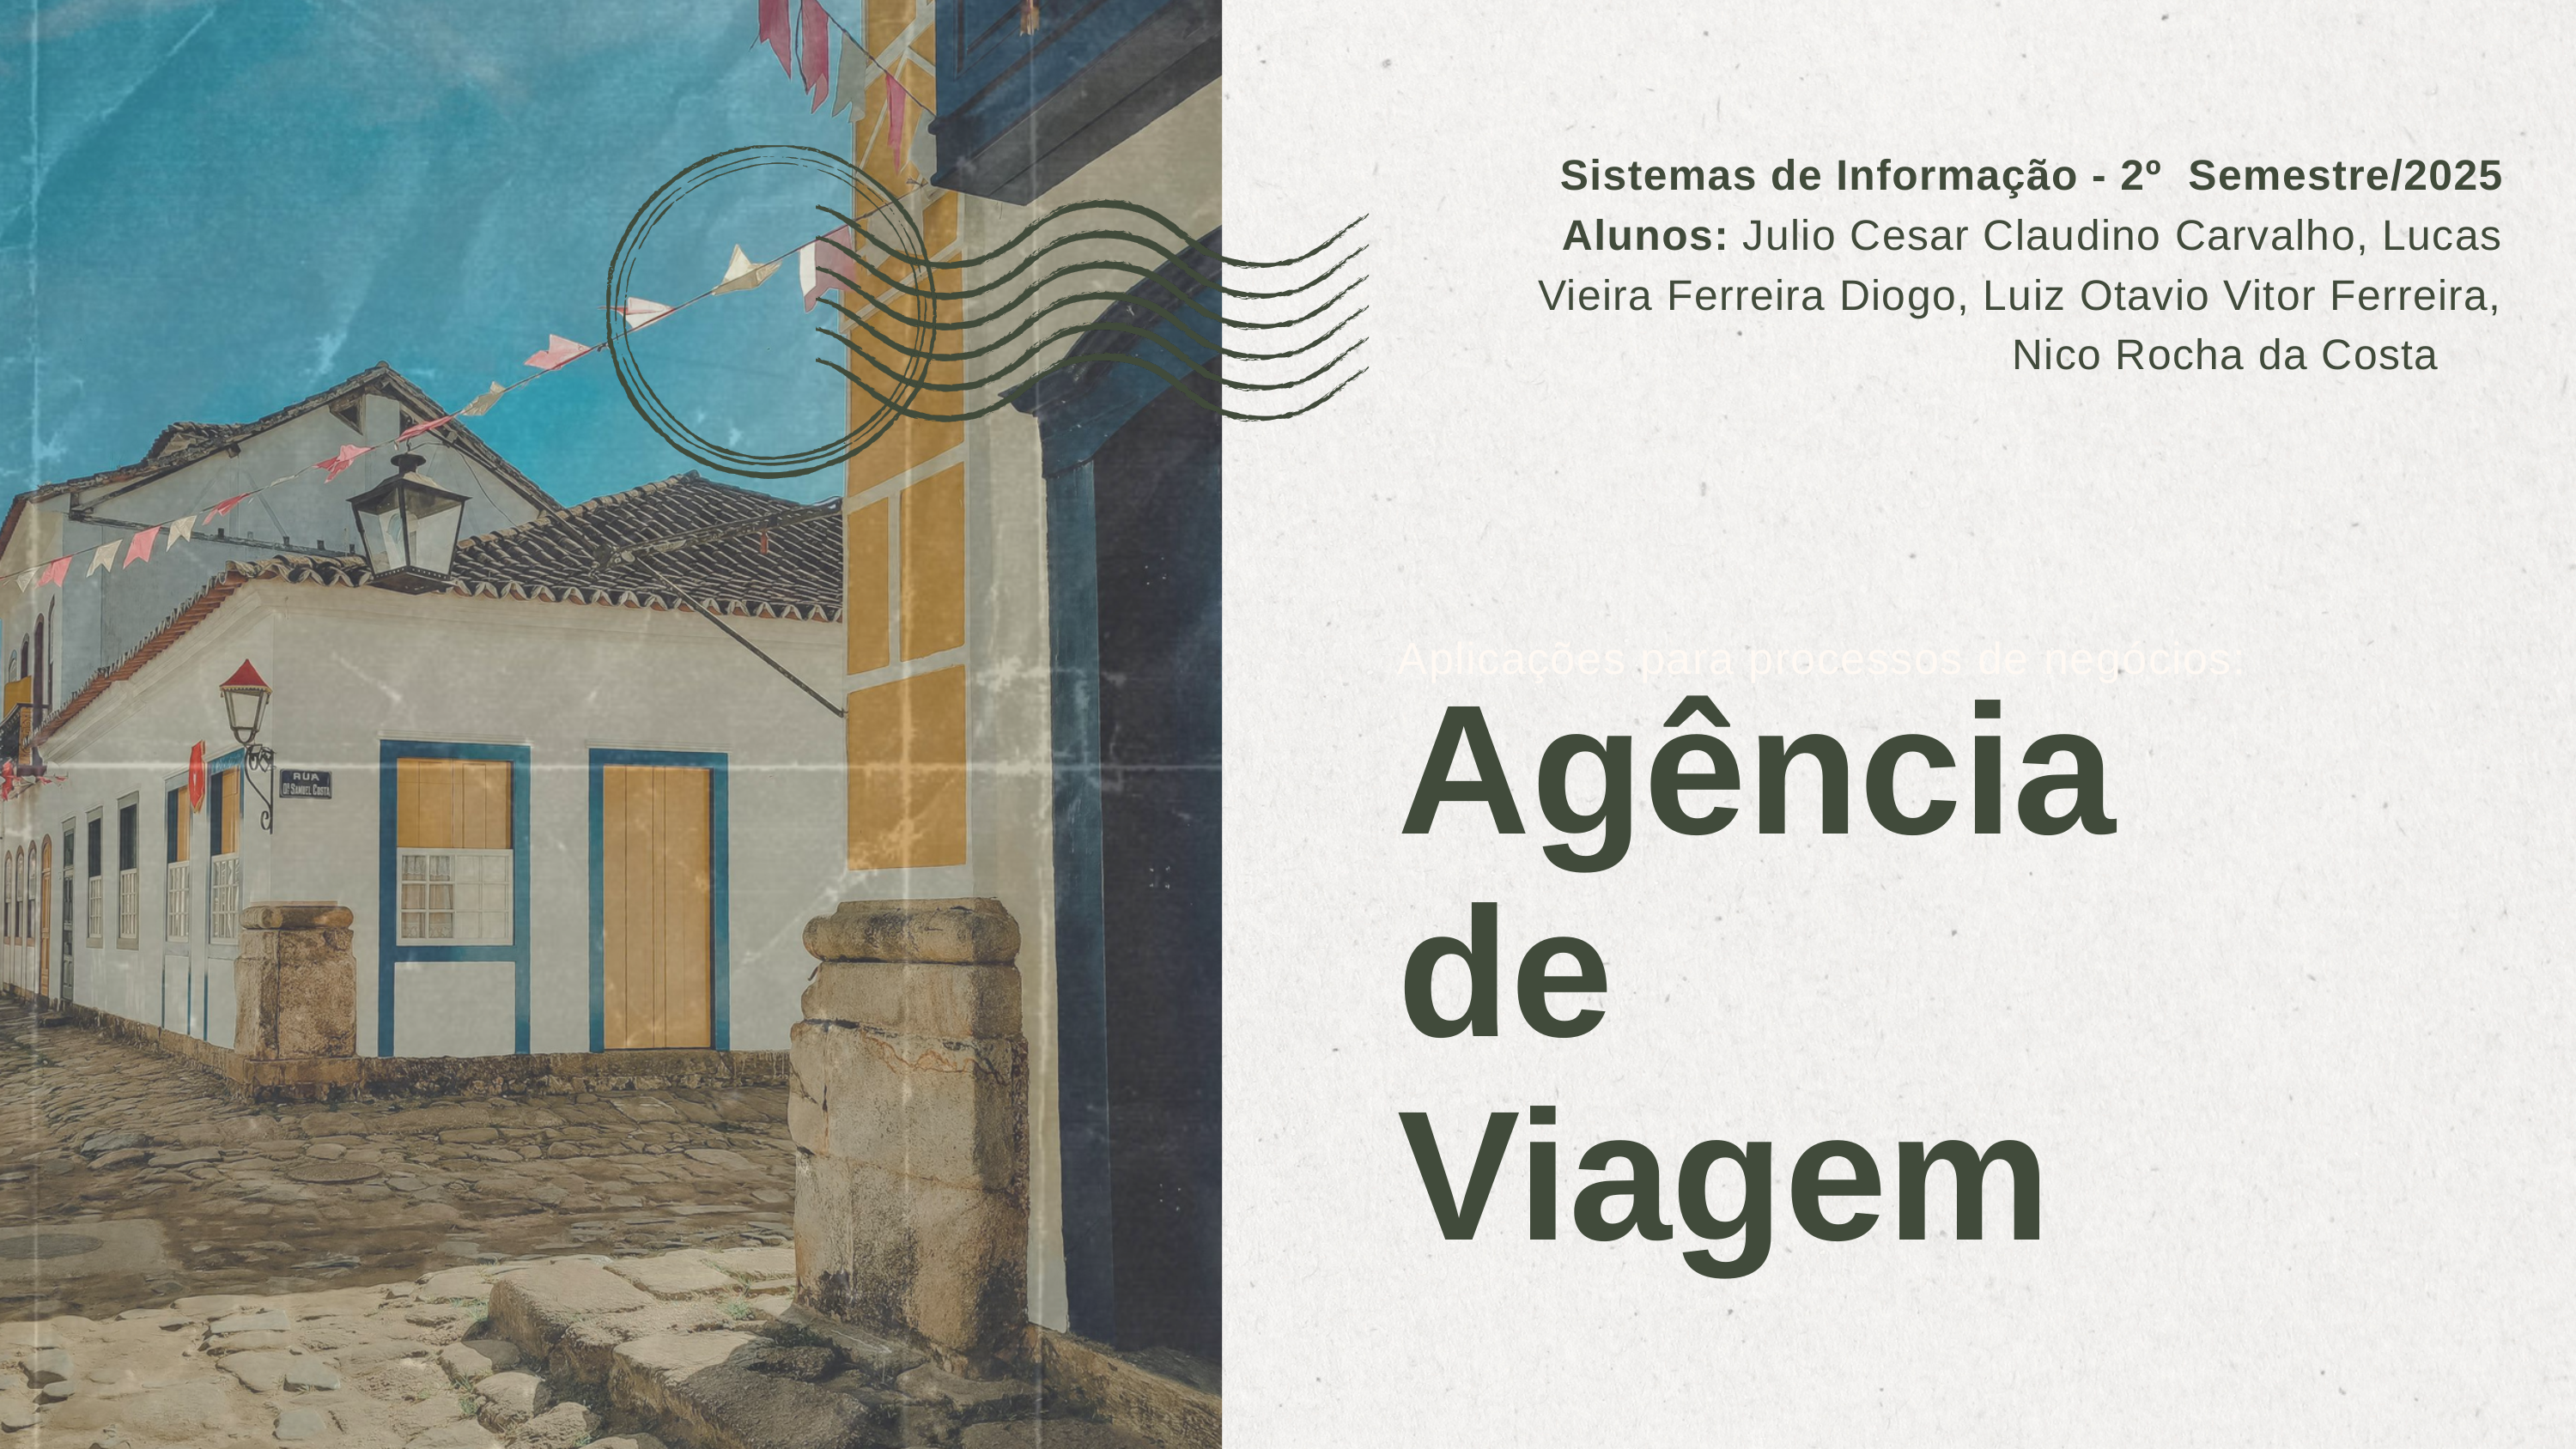

Sistemas de Informação - 2º  Semestre/2025
Alunos: Julio Cesar Claudino Carvalho, Lucas Vieira Ferreira Diogo, Luiz Otavio Vitor Ferreira, Nico Rocha da Costa

Aplicações para processos de negócios:
Agência de Viagem